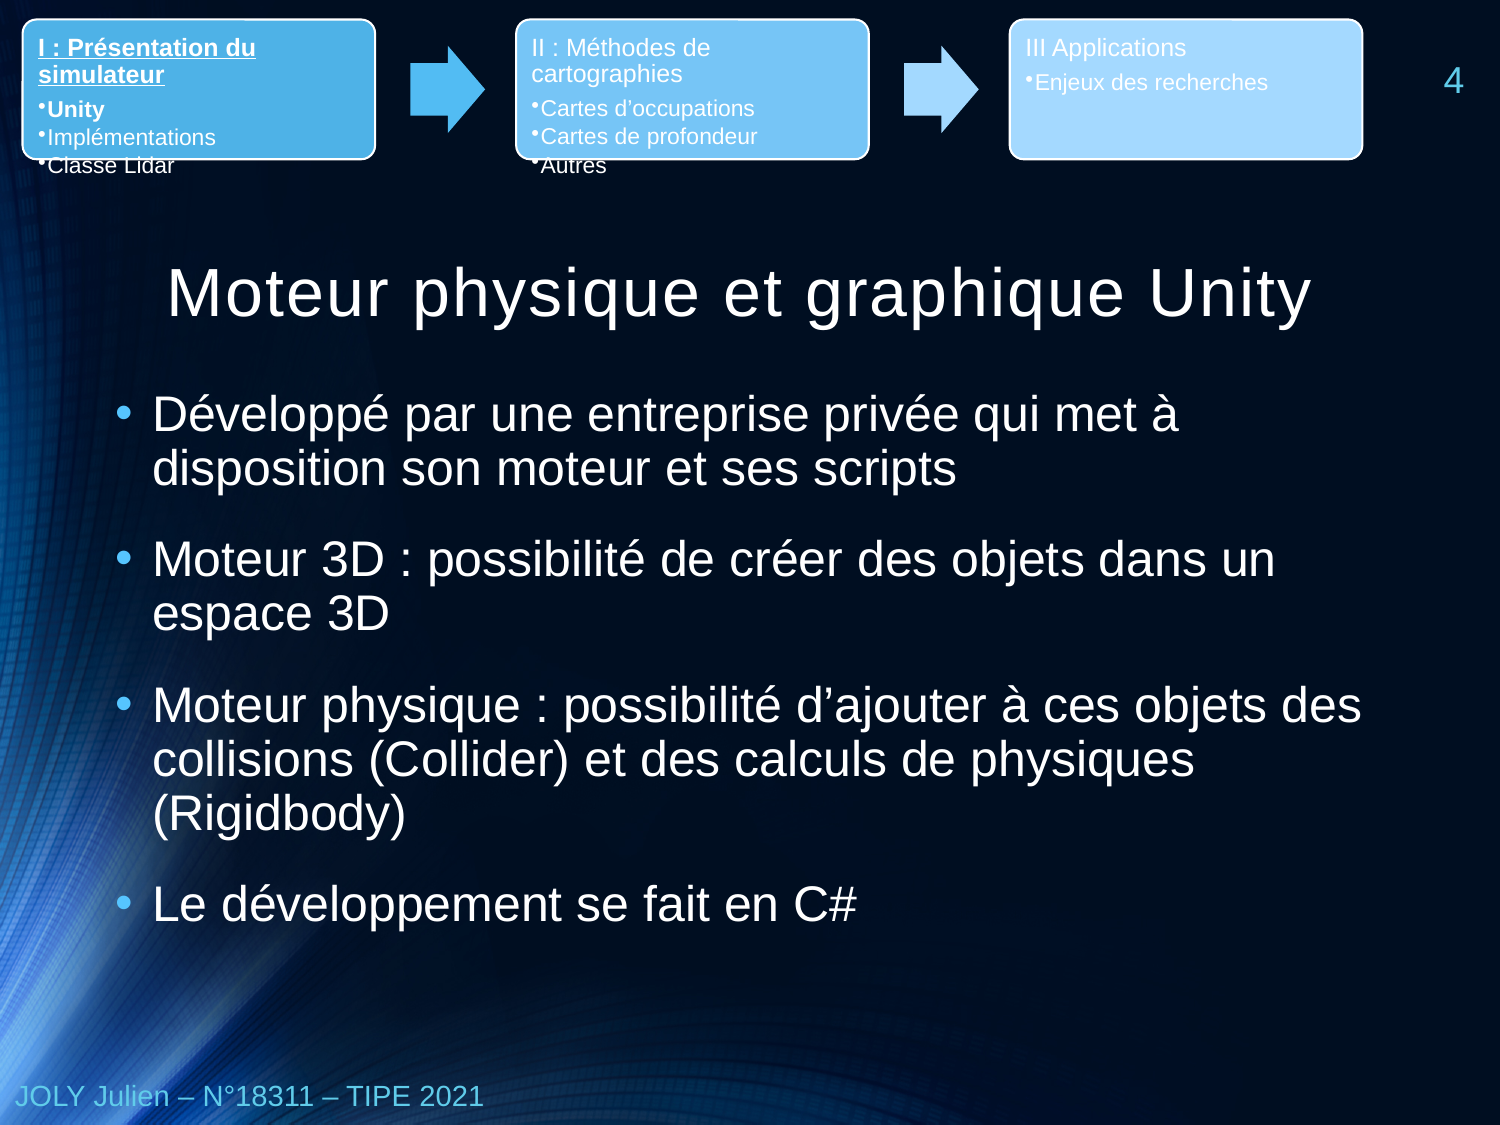

I : Présentation du simulateur
Unity
Implémentations
Classe Lidar

II : Méthodes de cartographies
Cartes d’occupations
Cartes de profondeur
Autres

III Applications
Enjeux des recherches
4
# Moteur physique et graphique Unity
Développé par une entreprise privée qui met à disposition son moteur et ses scripts
Moteur 3D : possibilité de créer des objets dans un espace 3D
Moteur physique : possibilité d’ajouter à ces objets des collisions (Collider) et des calculs de physiques (Rigidbody)
Le développement se fait en C#